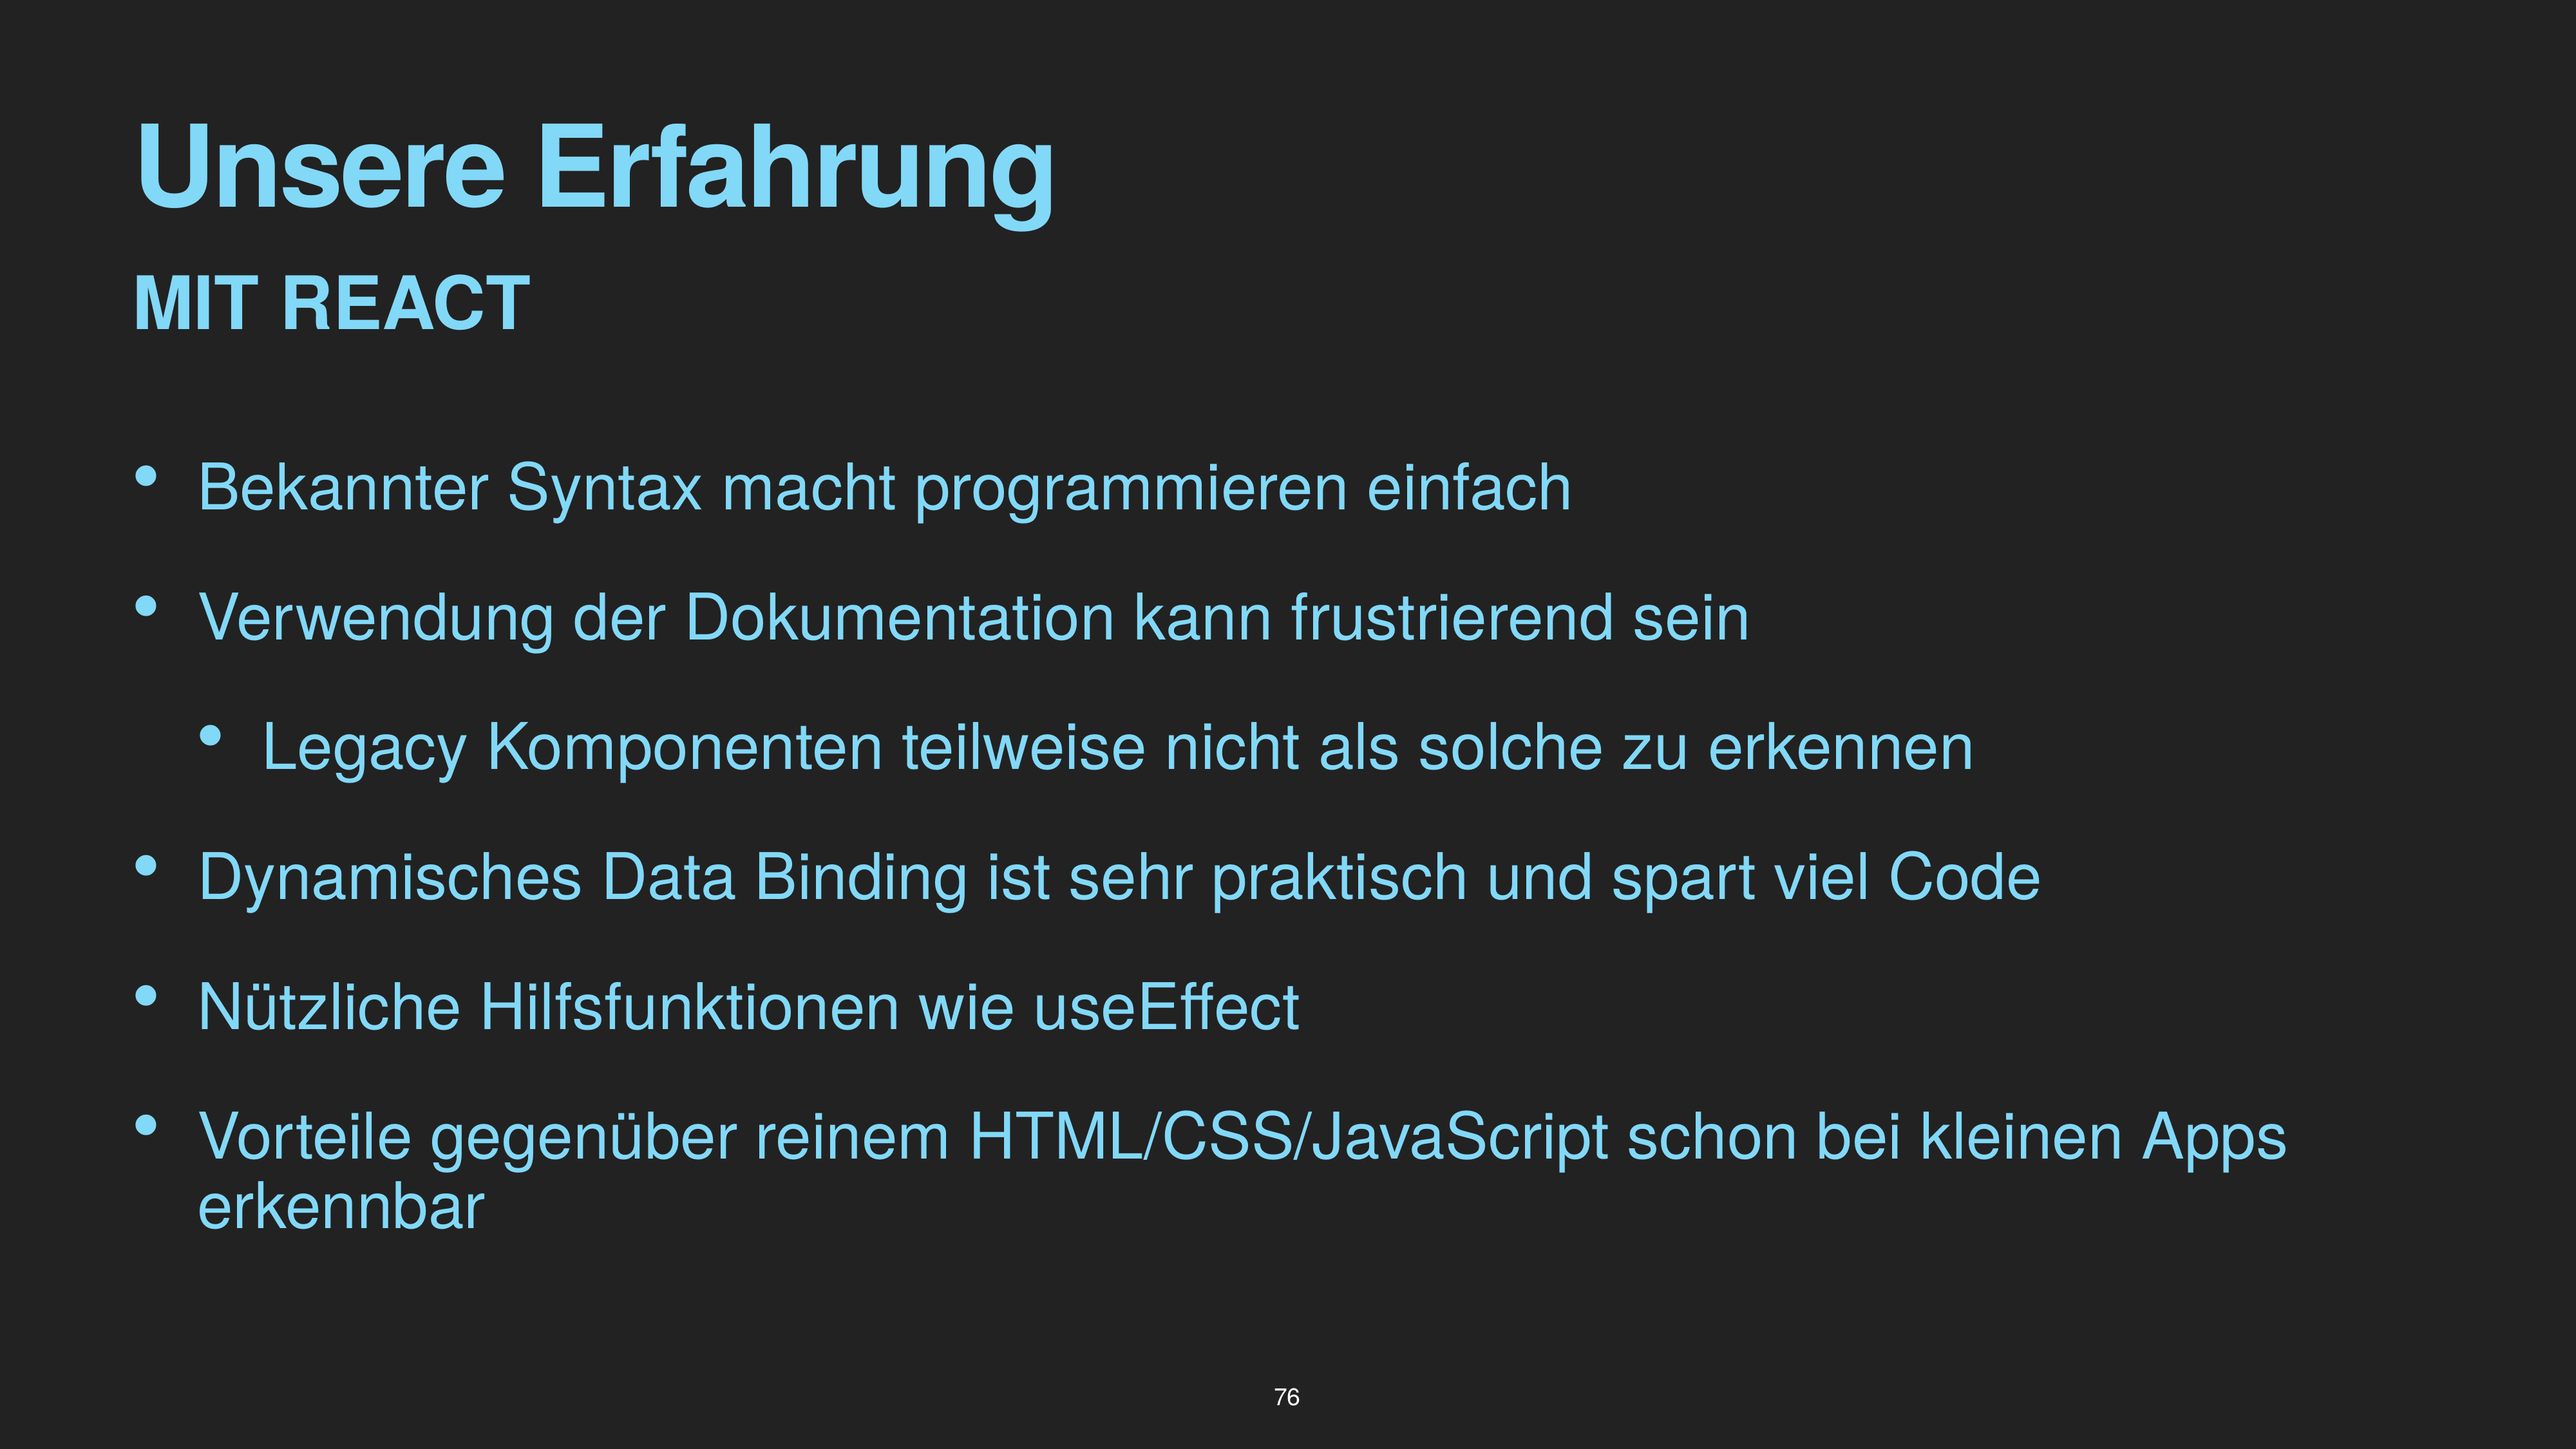

# Unsere Erfahrung
MIT REACT
Bekannter Syntax macht programmieren einfach
Verwendung der Dokumentation kann frustrierend sein
Legacy Komponenten teilweise nicht als solche zu erkennen
Dynamisches Data Binding ist sehr praktisch und spart viel Code
Nützliche Hilfsfunktionen wie useEffect
Vorteile gegenüber reinem HTML/CSS/JavaScript schon bei kleinen Apps erkennbar
76